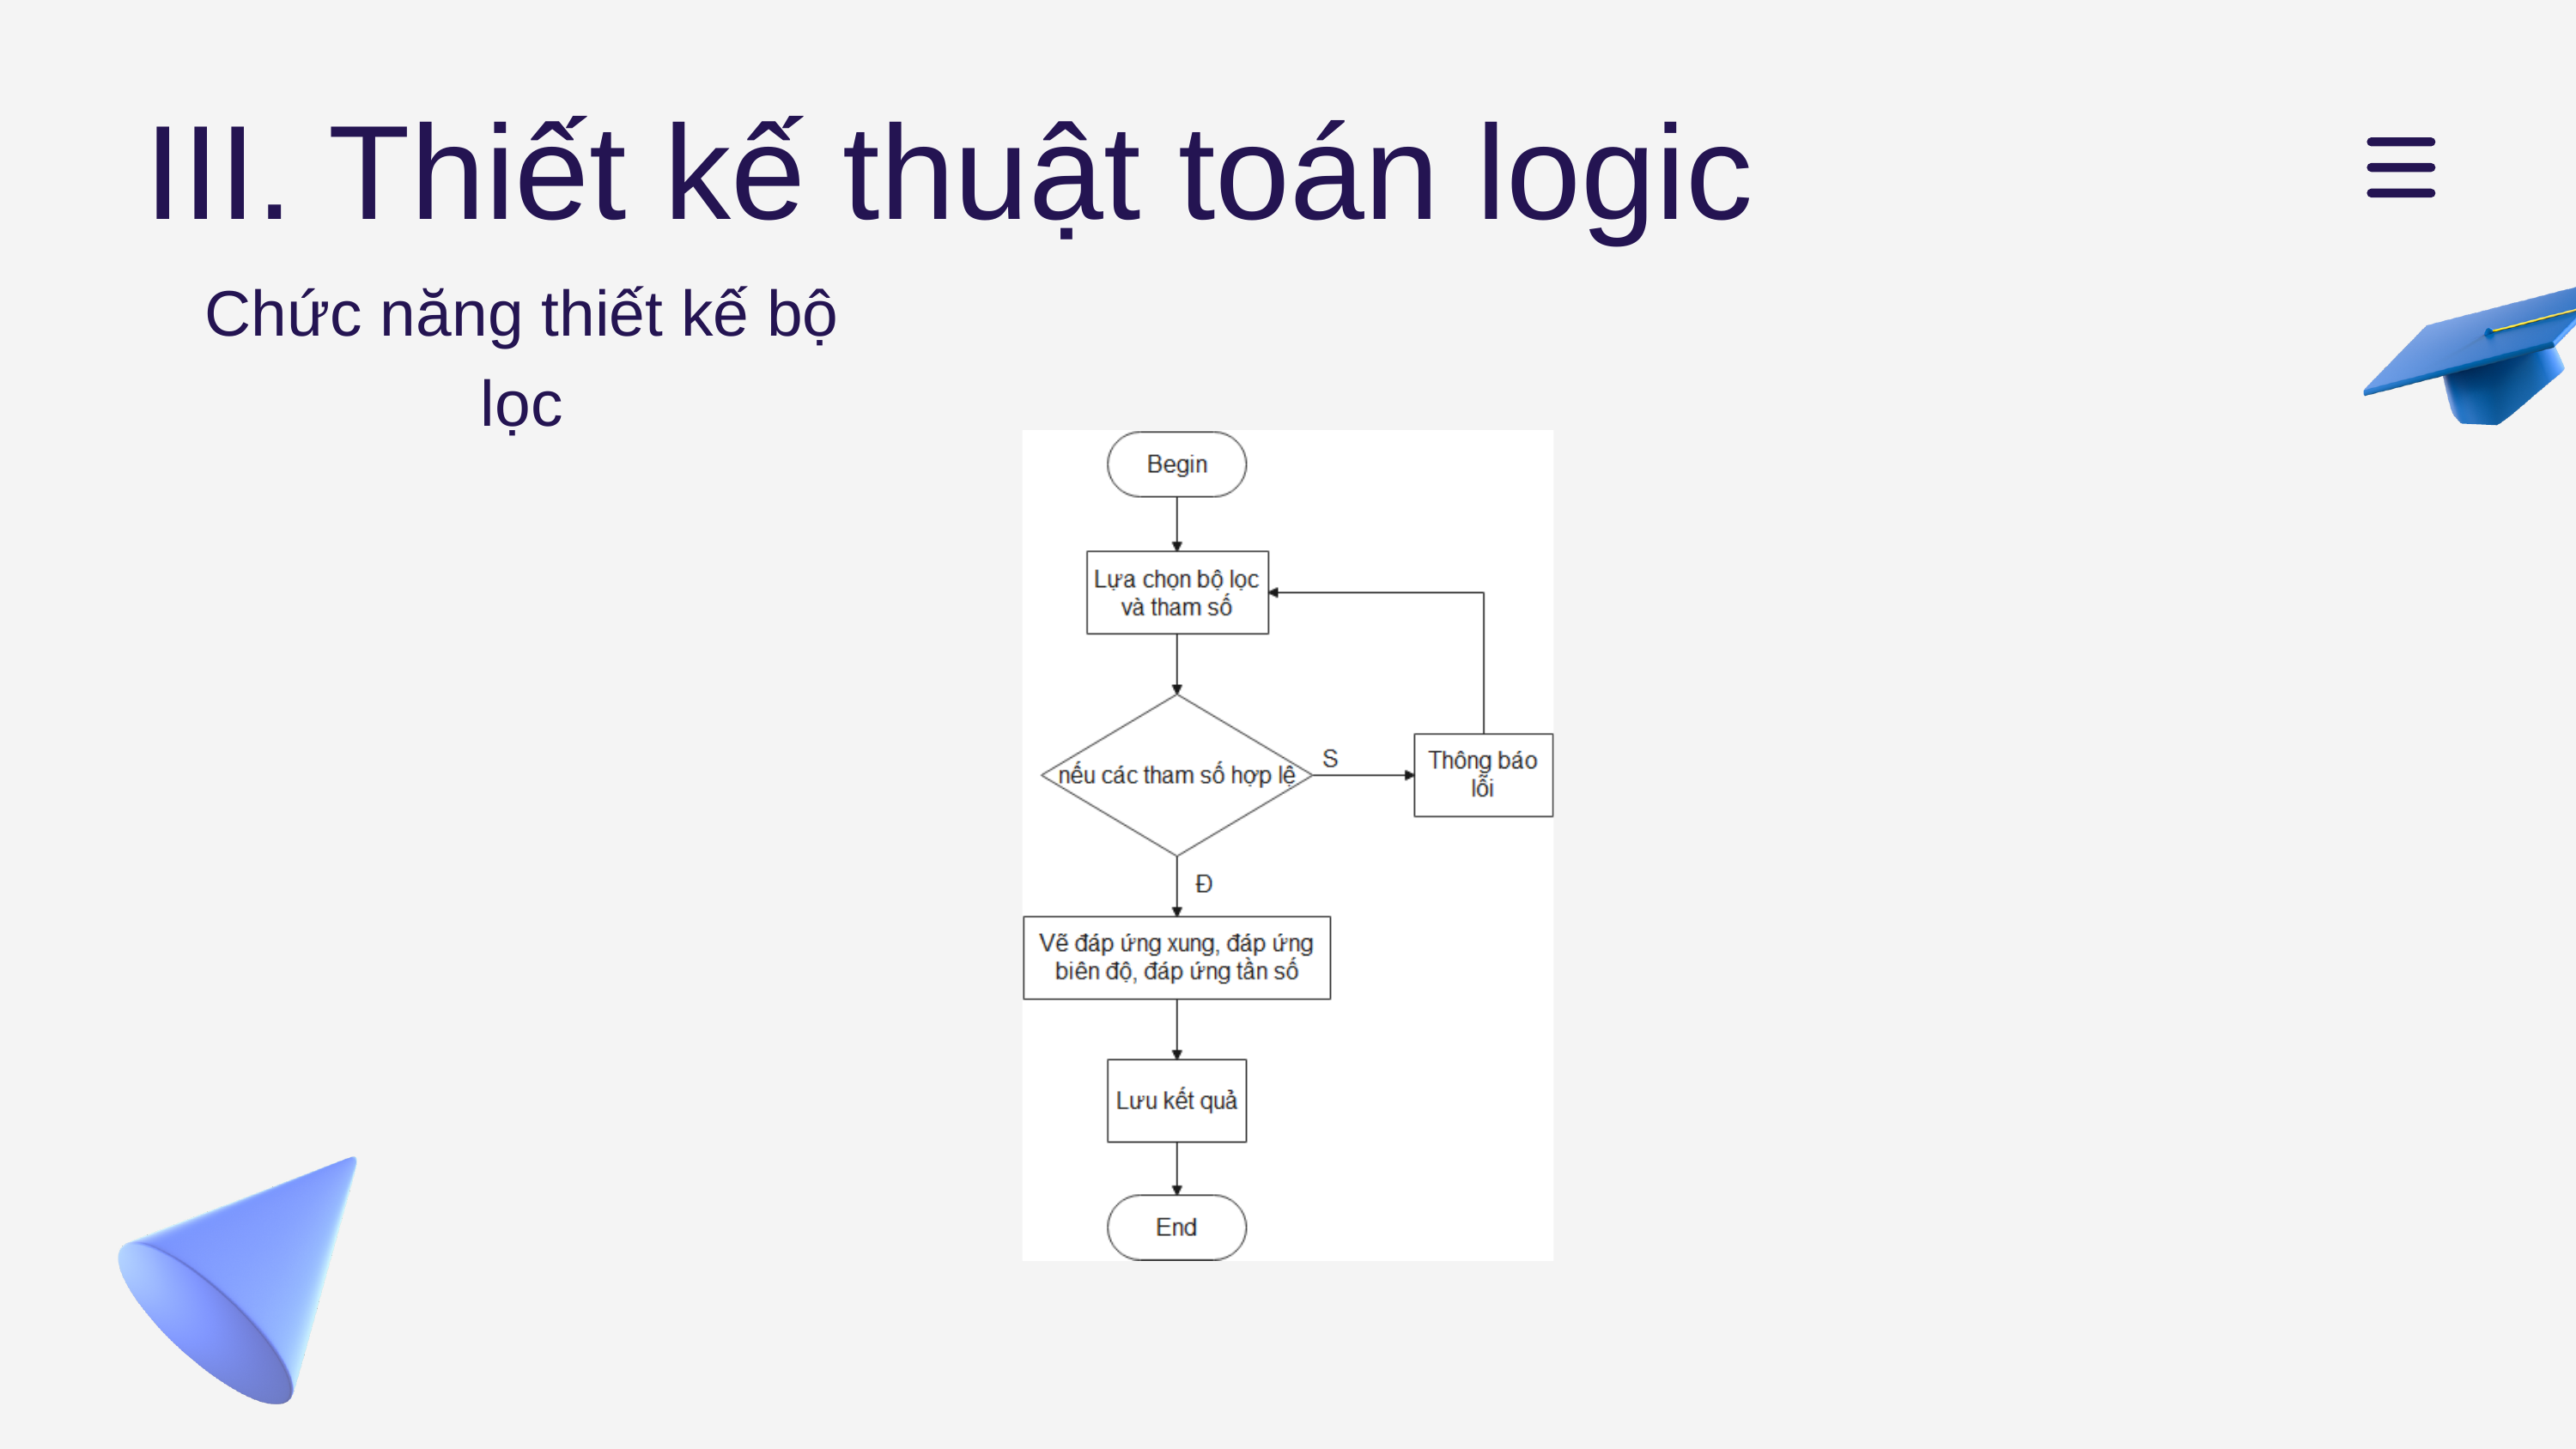

III. Thiết kế thuật toán logic

Chức năng thiết kế bộ lọc